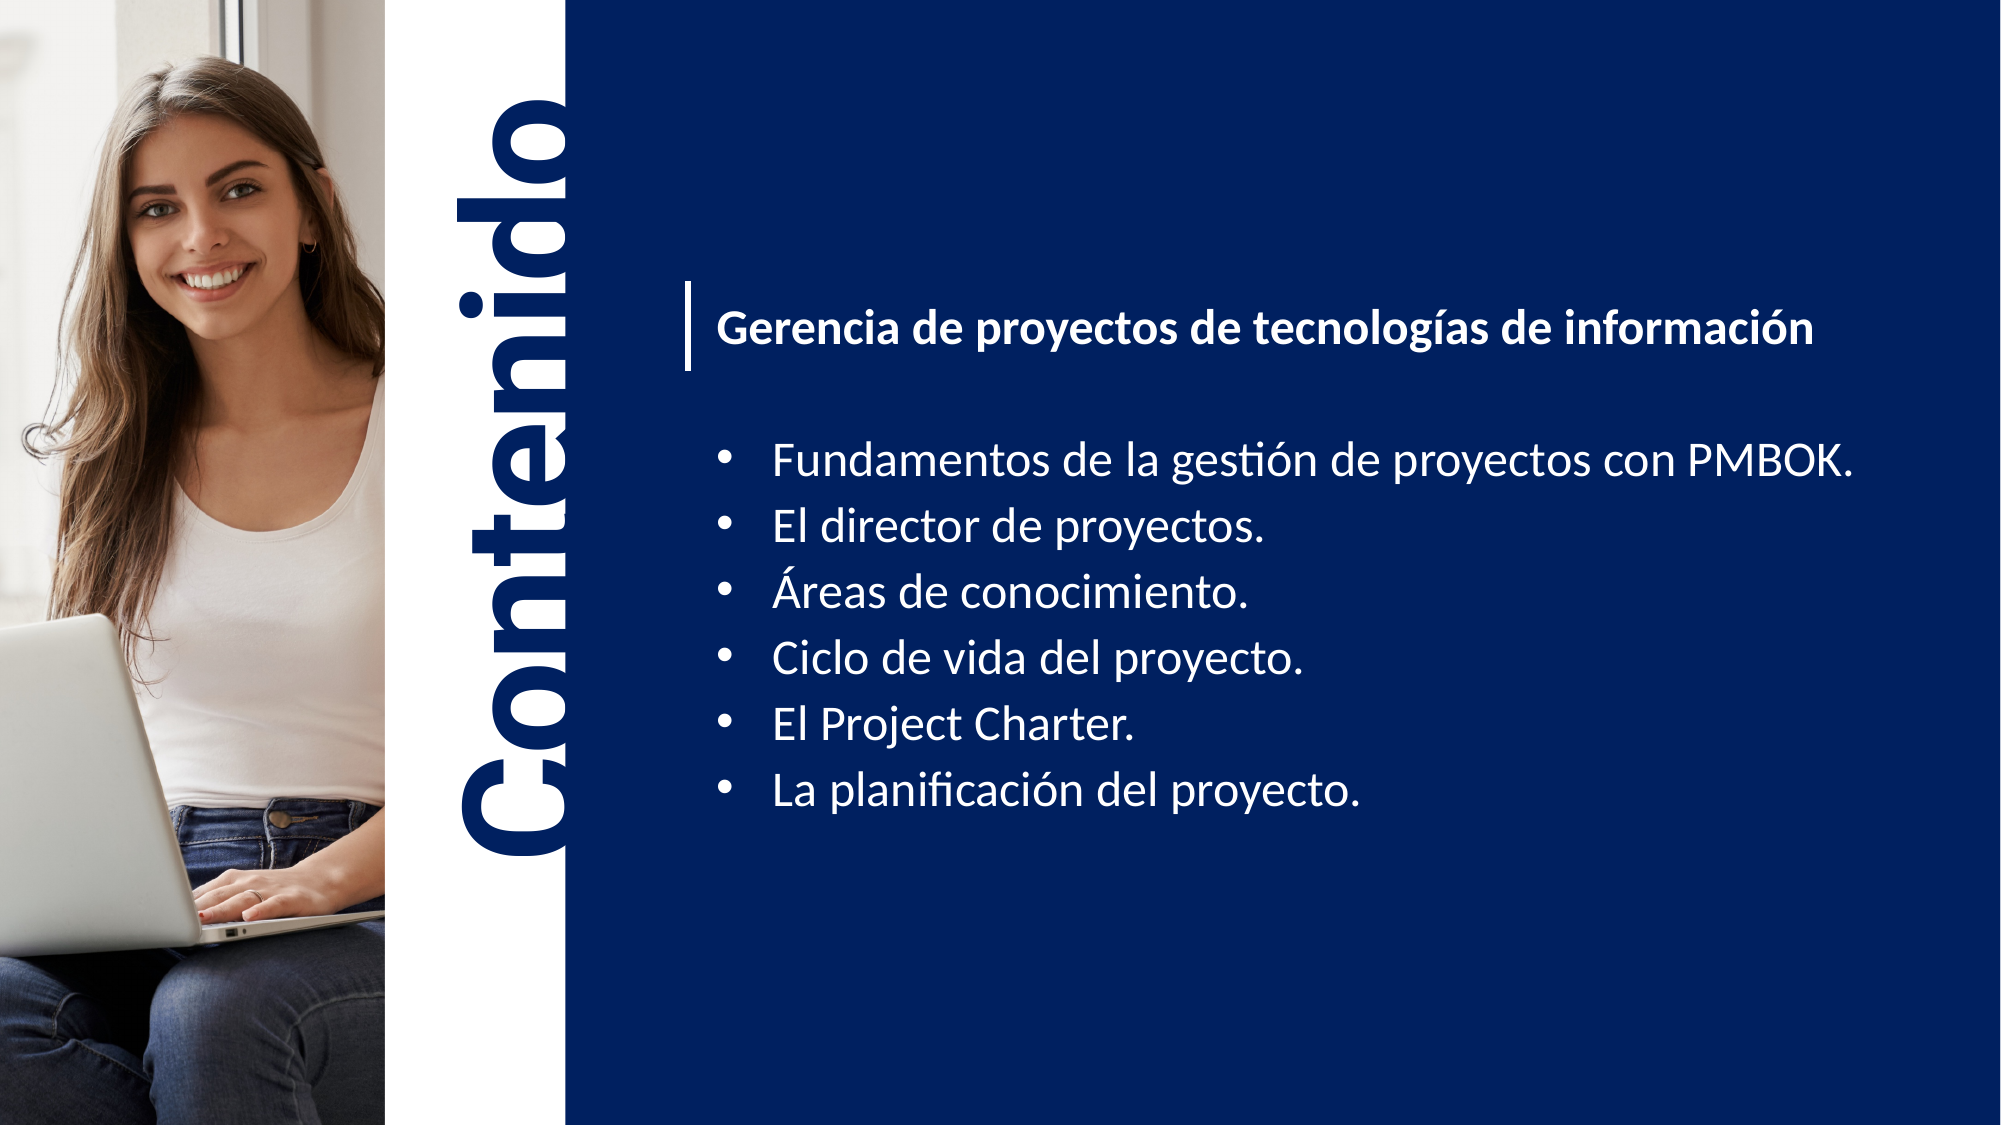

Gerencia de proyectos de tecnologías de información

Fundamentos de la gestión de proyectos con PMBOK.
El director de proyectos.
Áreas de conocimiento.
Ciclo de vida del proyecto.
El Project Charter.
La planificación del proyecto.